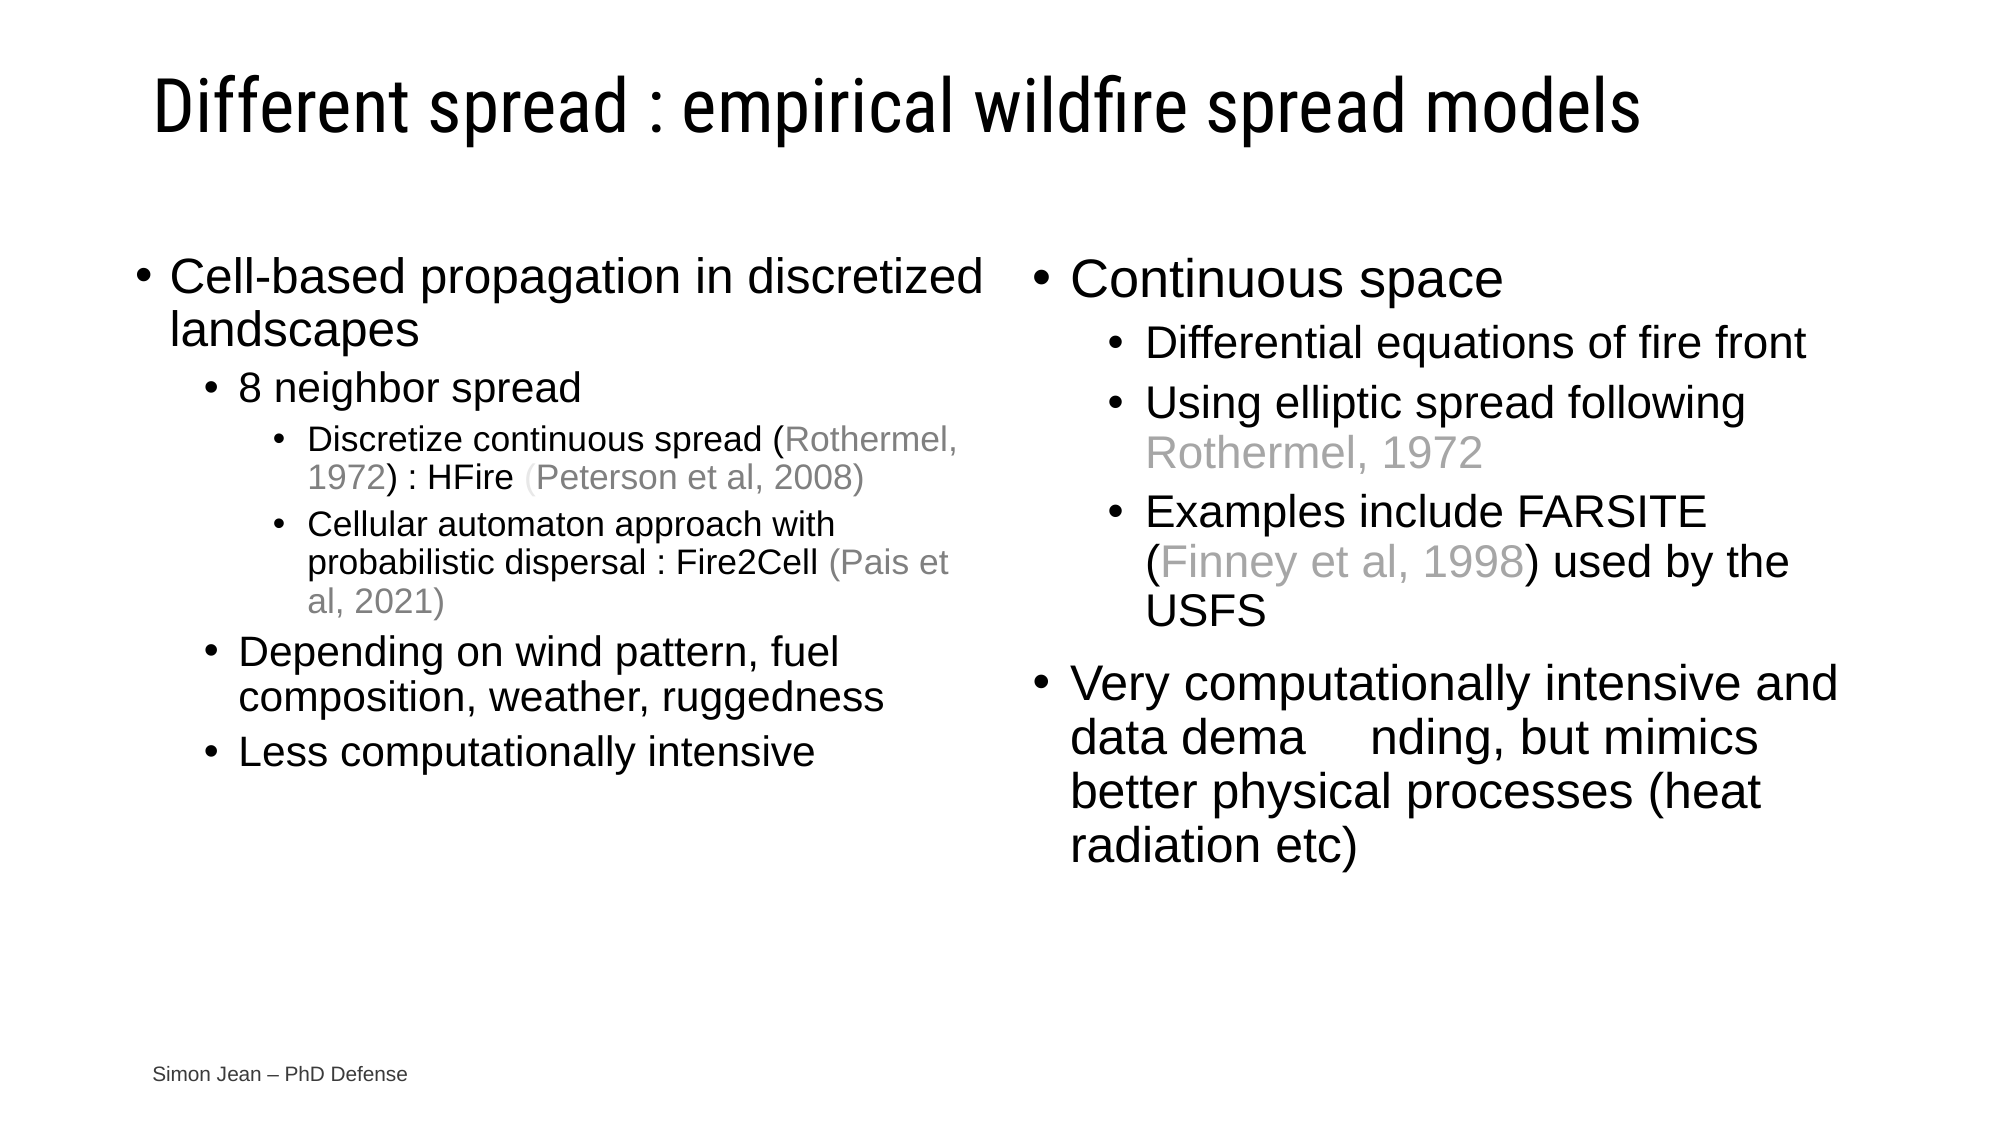

# Different spread : empirical wildfire spread models
Cell-based propagation in discretized landscapes
8 neighbor spread
Discretize continuous spread (Rothermel, 1972) : HFire (Peterson et al, 2008)
Cellular automaton approach with probabilistic dispersal : Fire2Cell (Pais et al, 2021)
Depending on wind pattern, fuel composition, weather, ruggedness
Less computationally intensive
Continuous space
Differential equations of fire front
Using elliptic spread following Rothermel, 1972
Examples include FARSITE (Finney et al, 1998) used by the USFS
Very computationally intensive and data dema	nding, but mimics better physical processes (heat radiation etc)
Simon Jean – PhD Defense